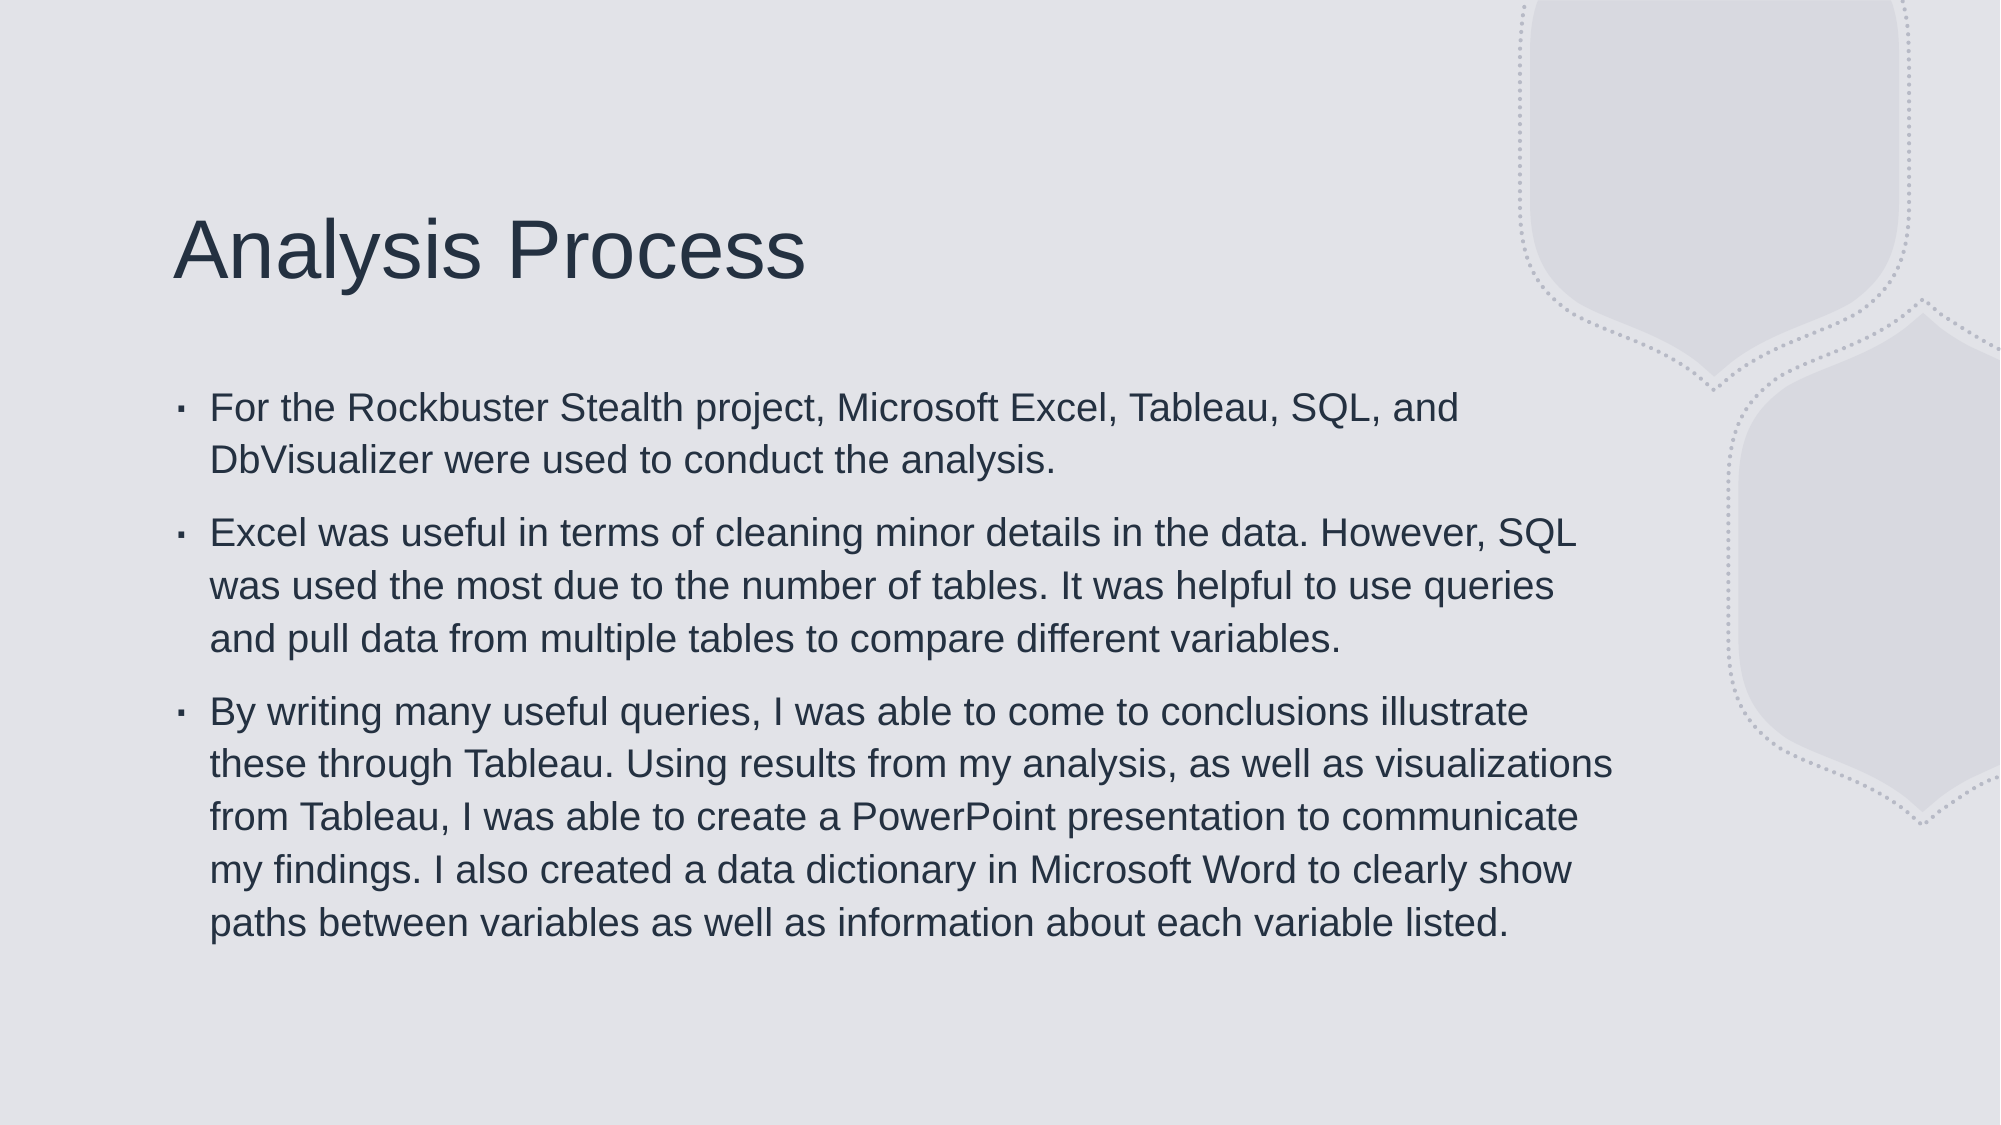

# Analysis Process
For the Rockbuster Stealth project, Microsoft Excel, Tableau, SQL, and DbVisualizer were used to conduct the analysis.
Excel was useful in terms of cleaning minor details in the data. However, SQL was used the most due to the number of tables. It was helpful to use queries and pull data from multiple tables to compare different variables.
By writing many useful queries, I was able to come to conclusions illustrate these through Tableau. Using results from my analysis, as well as visualizations from Tableau, I was able to create a PowerPoint presentation to communicate my findings. I also created a data dictionary in Microsoft Word to clearly show paths between variables as well as information about each variable listed.